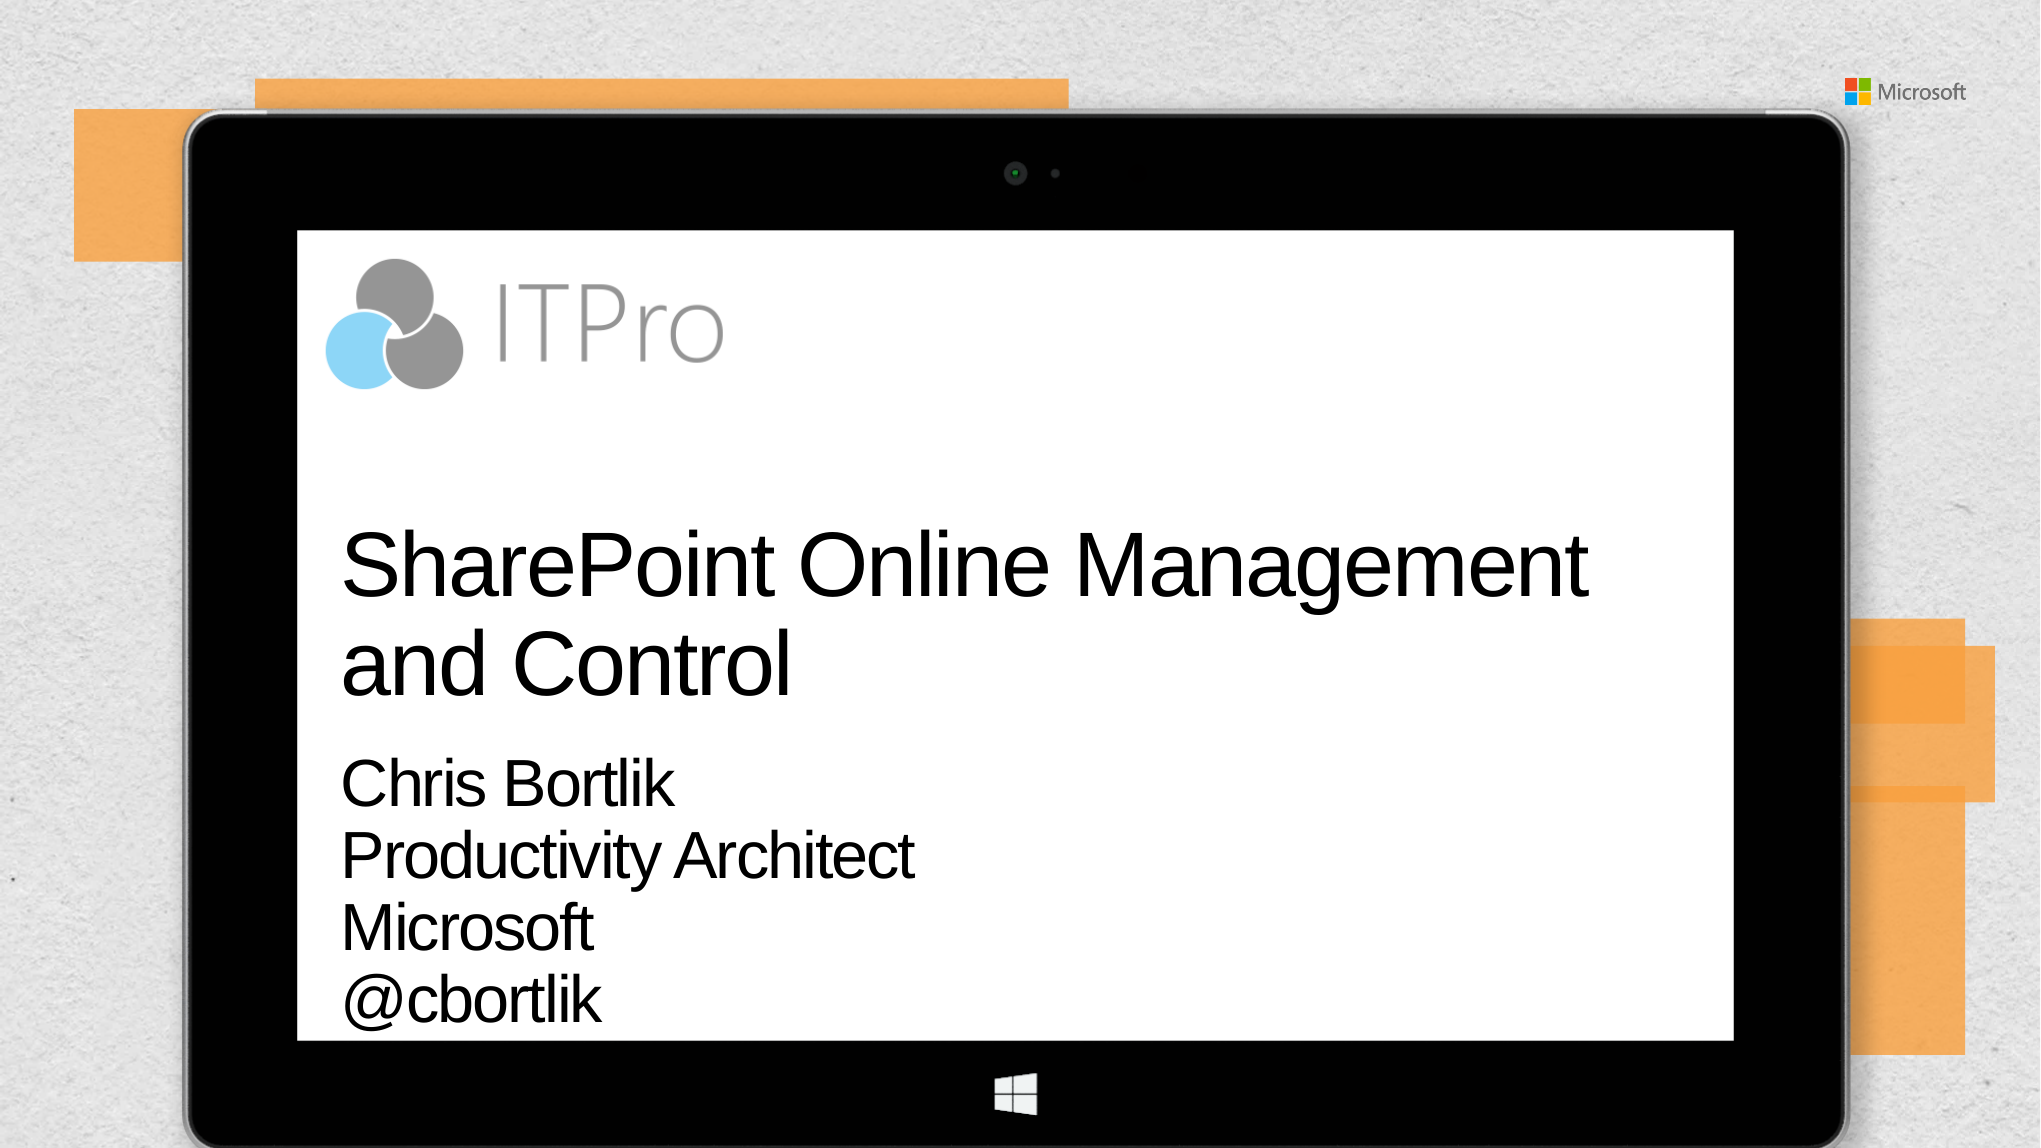

# SharePoint Online Management and Control
Chris Bortlik
Productivity Architect
Microsoft
@cbortlik